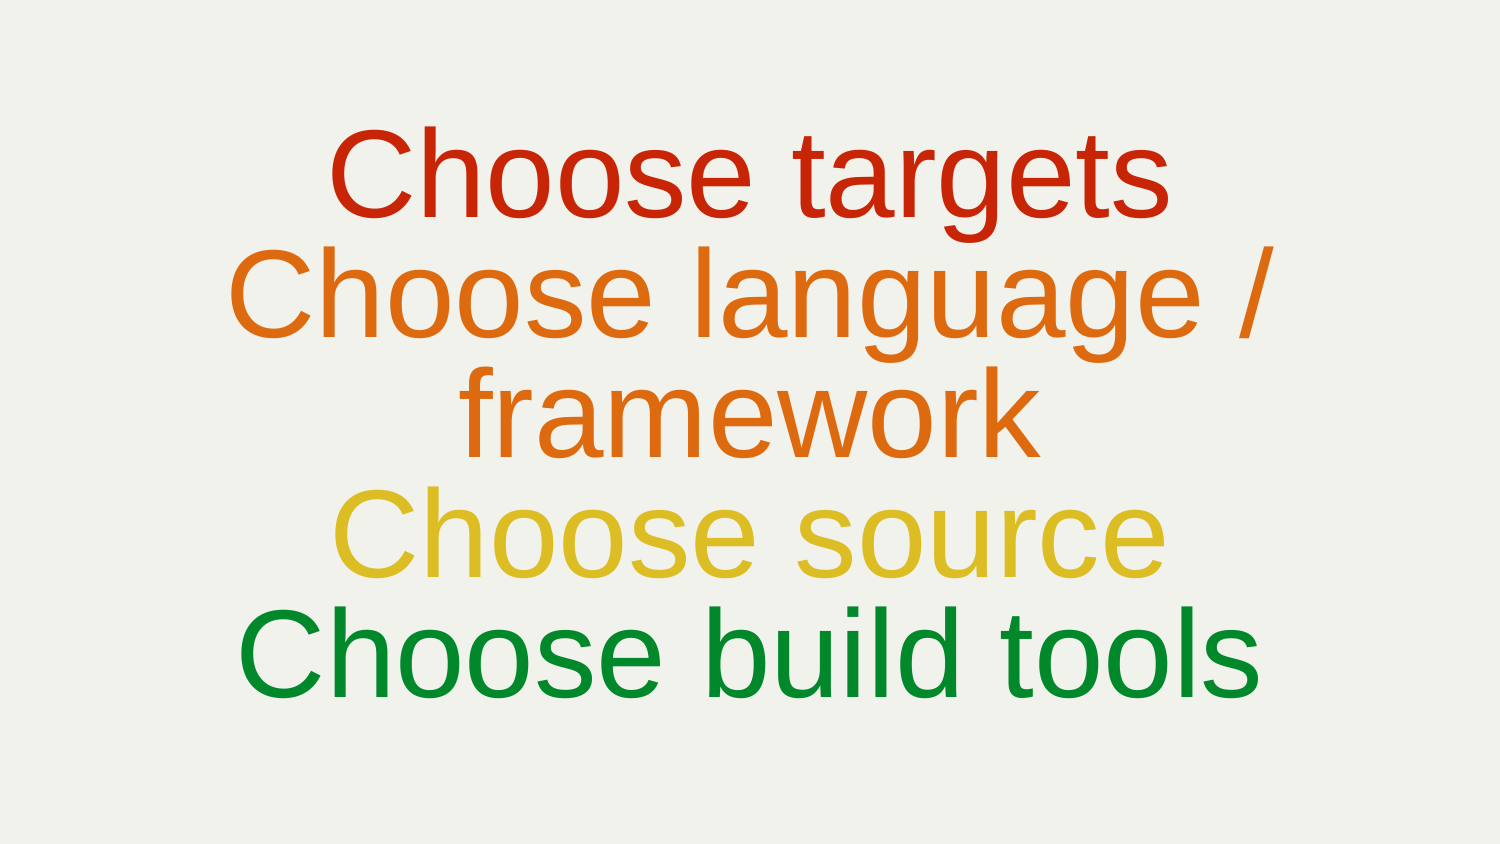

Choose targets
Choose language / framework
Choose source
Choose build tools